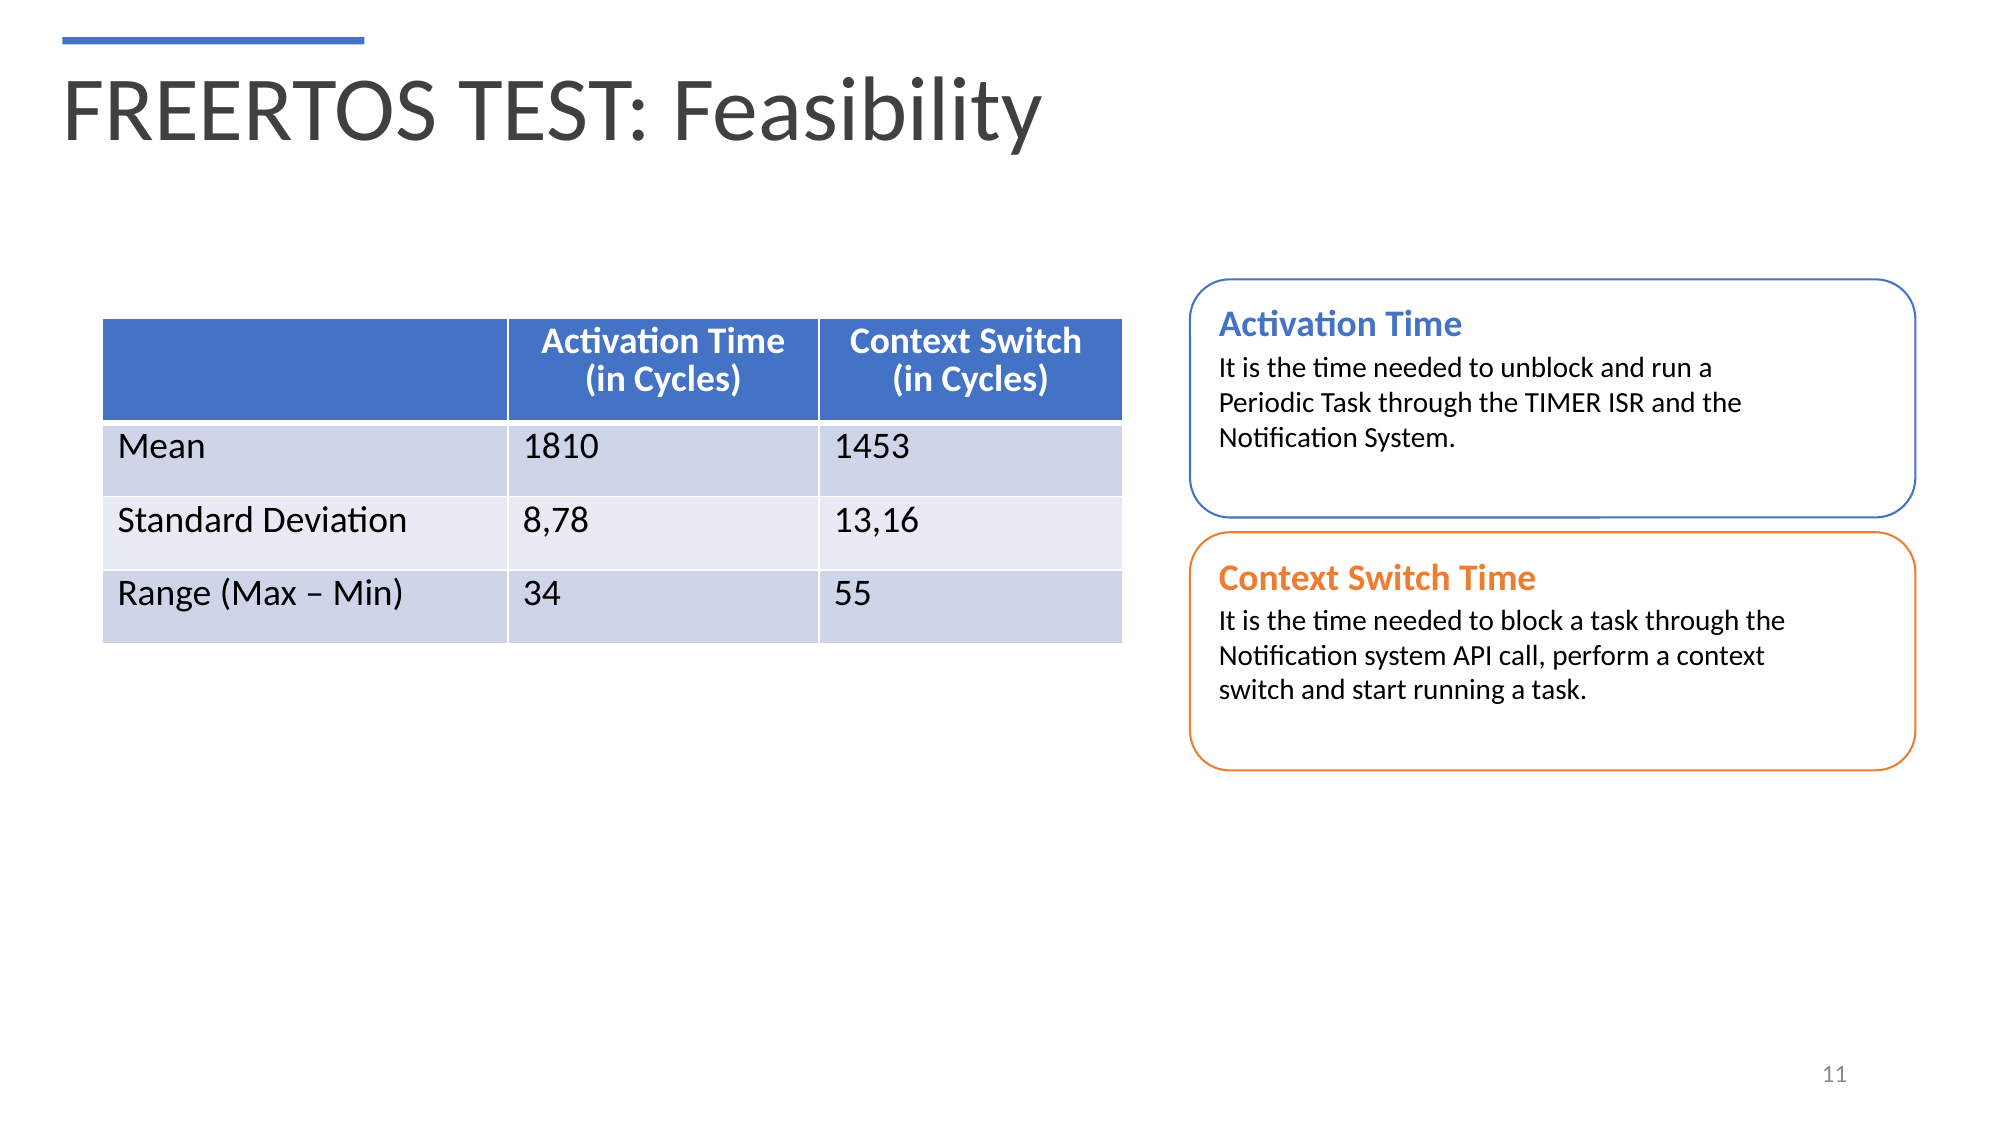

FREERTOS TEST: Feasibility

Activation Time

It is the time needed to unblock and run a Periodic Task through the TIMER ISR and the Notification System.
|  | Activation Time (in Cycles) | Context Switch (in Cycles) |
| --- | --- | --- |
| Mean | 1810 | 1453 |
| Standard Deviation | 8,78 | 13,16 |
| Range (Max – Min) | 34 | 55 |

Context Switch Time

It is the time needed to block a task through the Notification system API call, perform a context switch and start running a task.
11